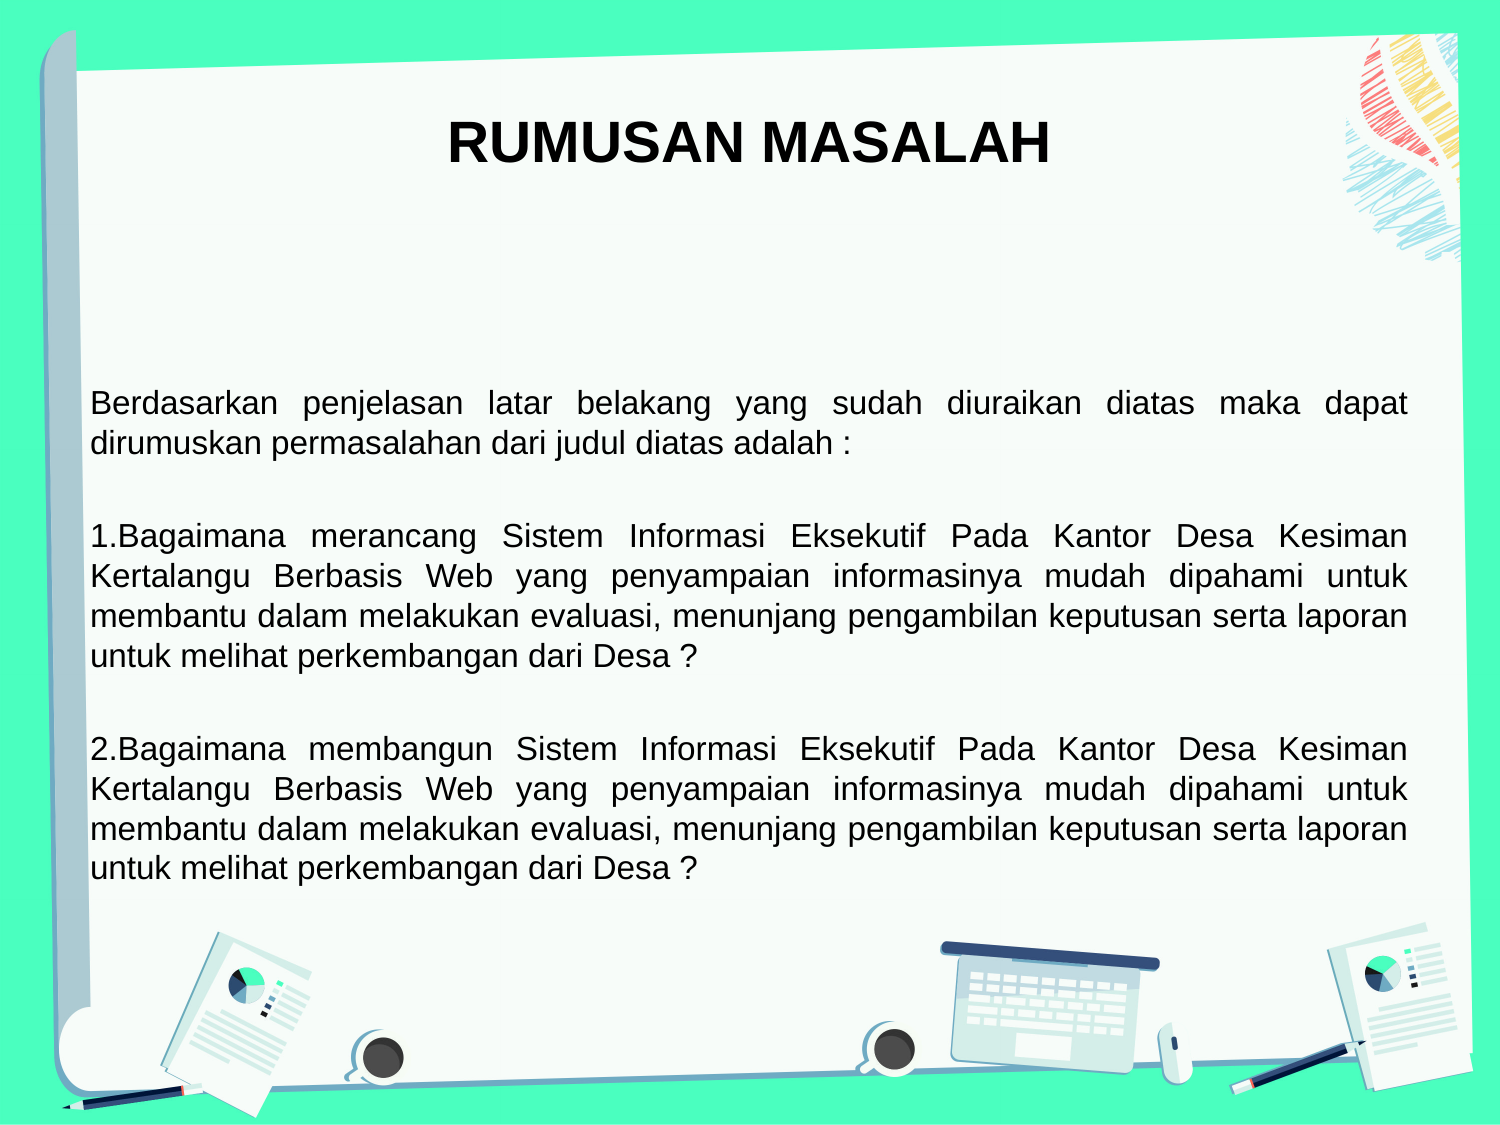

# RUMUSAN MASALAH
Berdasarkan penjelasan latar belakang yang sudah diuraikan diatas maka dapat dirumuskan permasalahan dari judul diatas adalah :

Bagaimana merancang Sistem Informasi Eksekutif Pada Kantor Desa Kesiman Kertalangu Berbasis Web yang penyampaian informasinya mudah dipahami untuk membantu dalam melakukan evaluasi, menunjang pengambilan keputusan serta laporan untuk melihat perkembangan dari Desa ?

Bagaimana membangun Sistem Informasi Eksekutif Pada Kantor Desa Kesiman Kertalangu Berbasis Web yang penyampaian informasinya mudah dipahami untuk membantu dalam melakukan evaluasi, menunjang pengambilan keputusan serta laporan untuk melihat perkembangan dari Desa ?